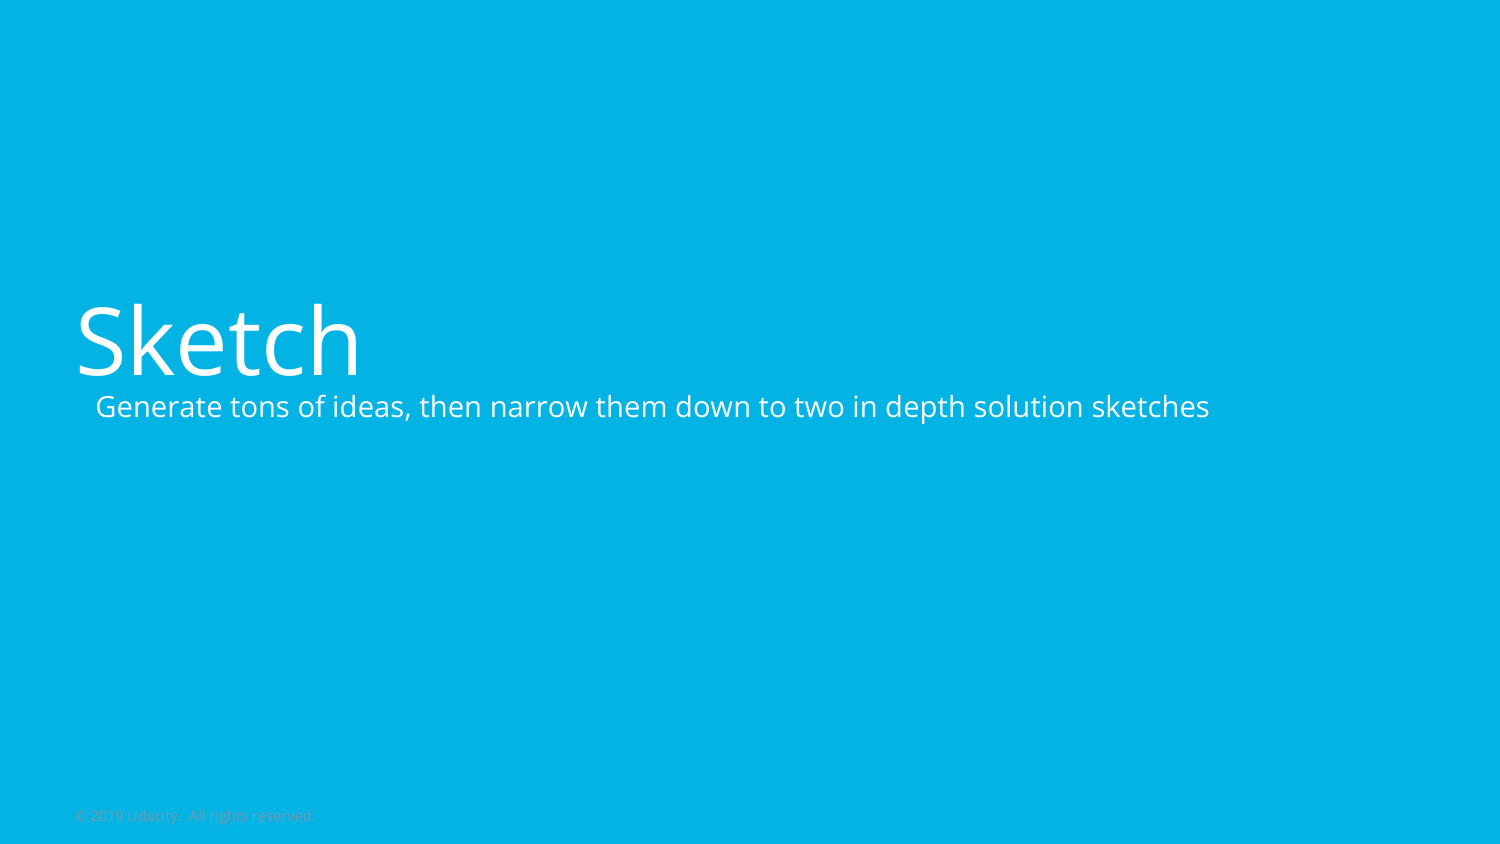

# Sketch
Generate tons of ideas, then narrow them down to two in depth solution sketches
© 2019 Udacity.  All rights reserved.